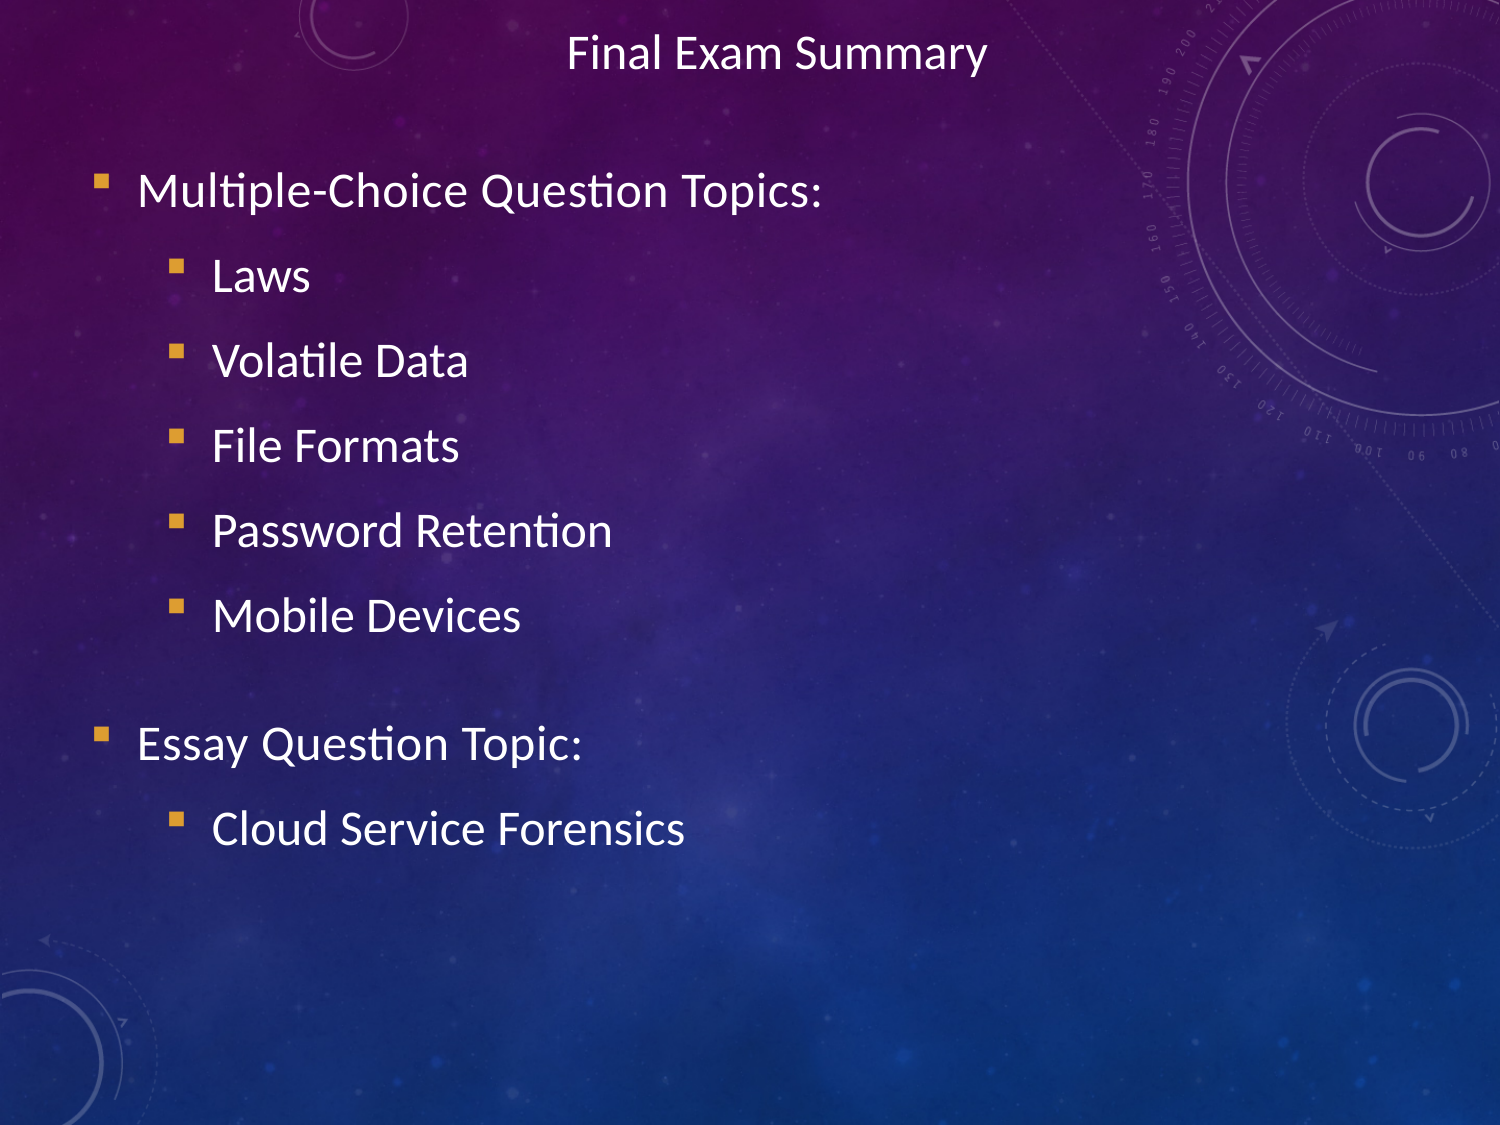

Final Exam Summary
Multiple-Choice Question Topics:
Laws
Volatile Data
File Formats
Password Retention
Mobile Devices
Essay Question Topic:
Cloud Service Forensics